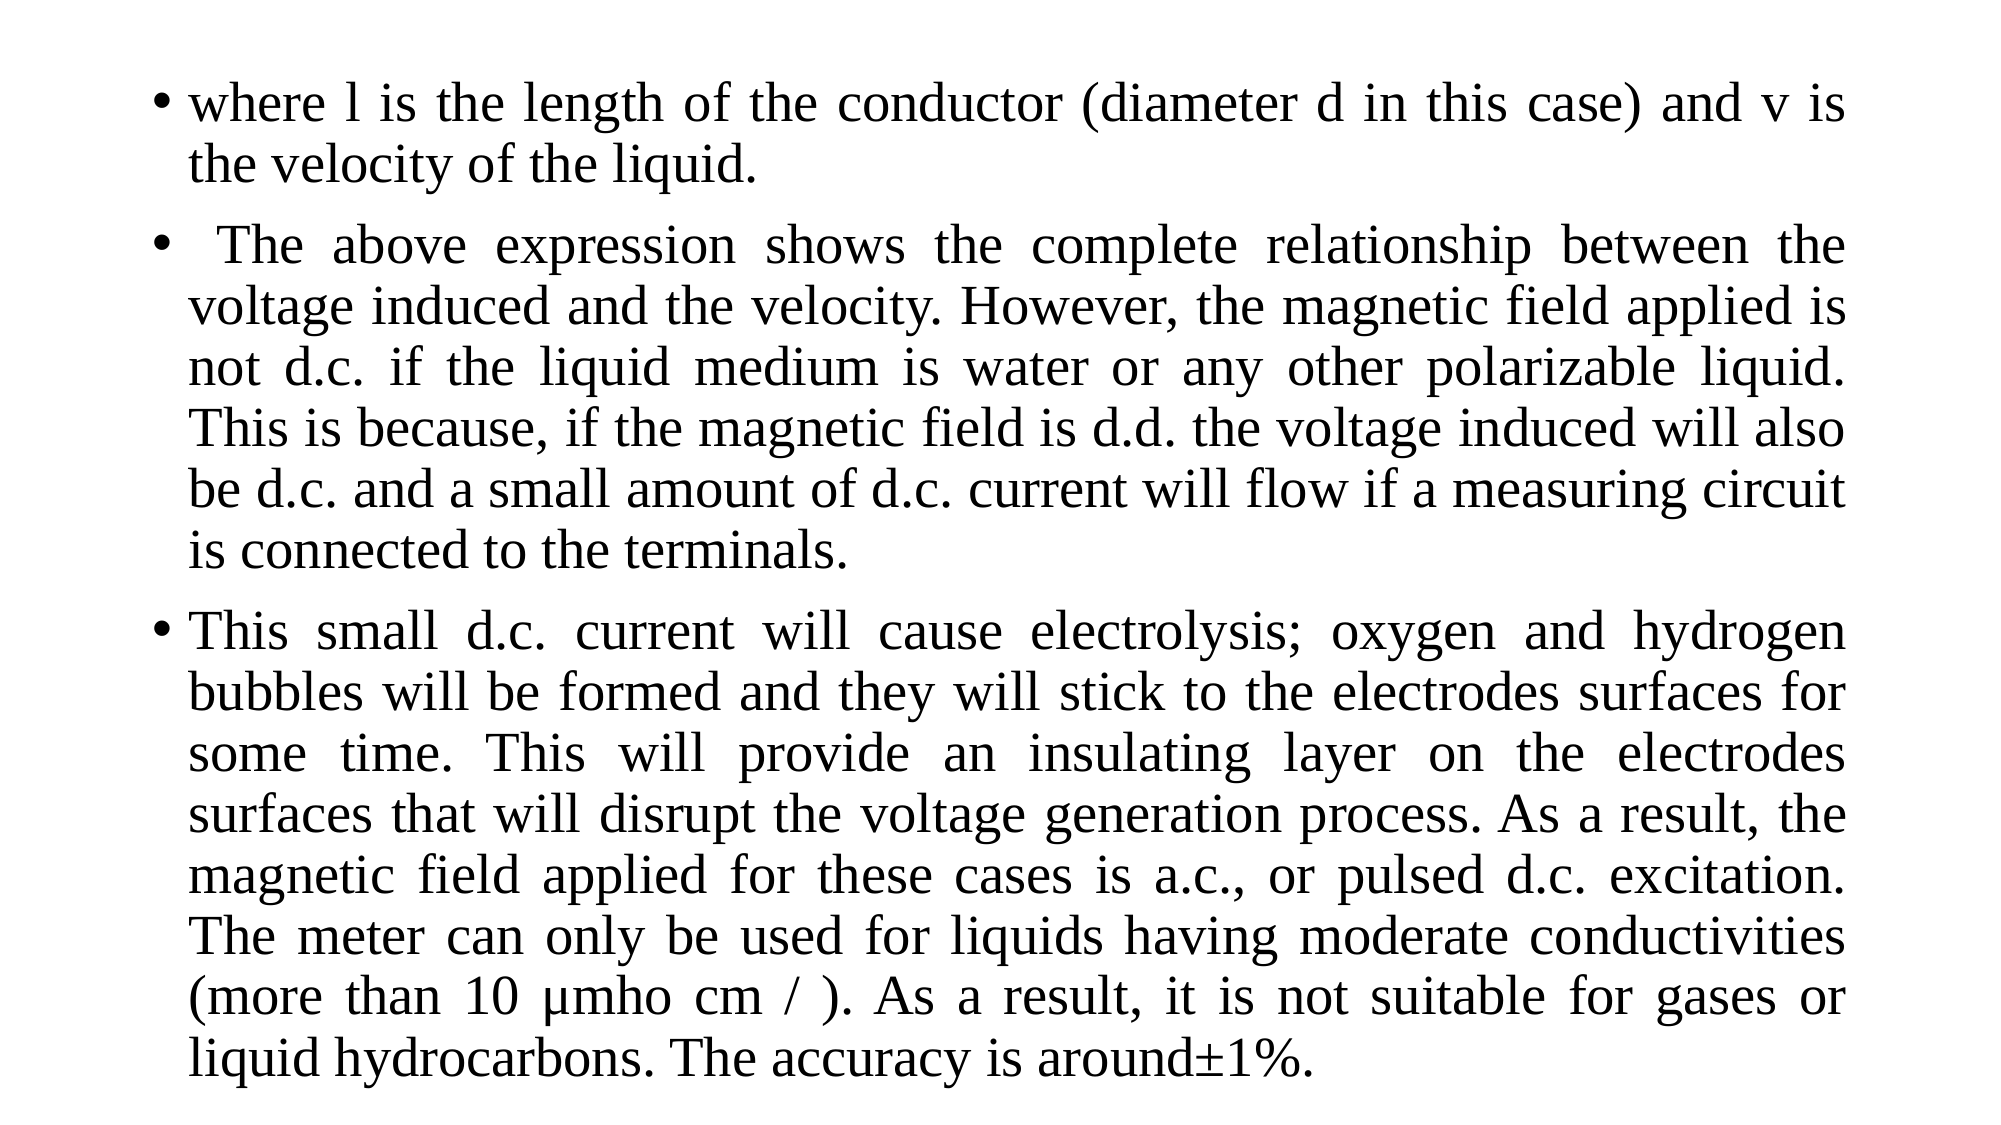

where l is the length of the conductor (diameter d in this case) and v is the velocity of the liquid.
 The above expression shows the complete relationship between the voltage induced and the velocity. However, the magnetic field applied is not d.c. if the liquid medium is water or any other polarizable liquid. This is because, if the magnetic field is d.d. the voltage induced will also be d.c. and a small amount of d.c. current will flow if a measuring circuit is connected to the terminals.
This small d.c. current will cause electrolysis; oxygen and hydrogen bubbles will be formed and they will stick to the electrodes surfaces for some time. This will provide an insulating layer on the electrodes surfaces that will disrupt the voltage generation process. As a result, the magnetic field applied for these cases is a.c., or pulsed d.c. excitation. The meter can only be used for liquids having moderate conductivities (more than 10 μmho cm / ). As a result, it is not suitable for gases or liquid hydrocarbons. The accuracy is around±1%.